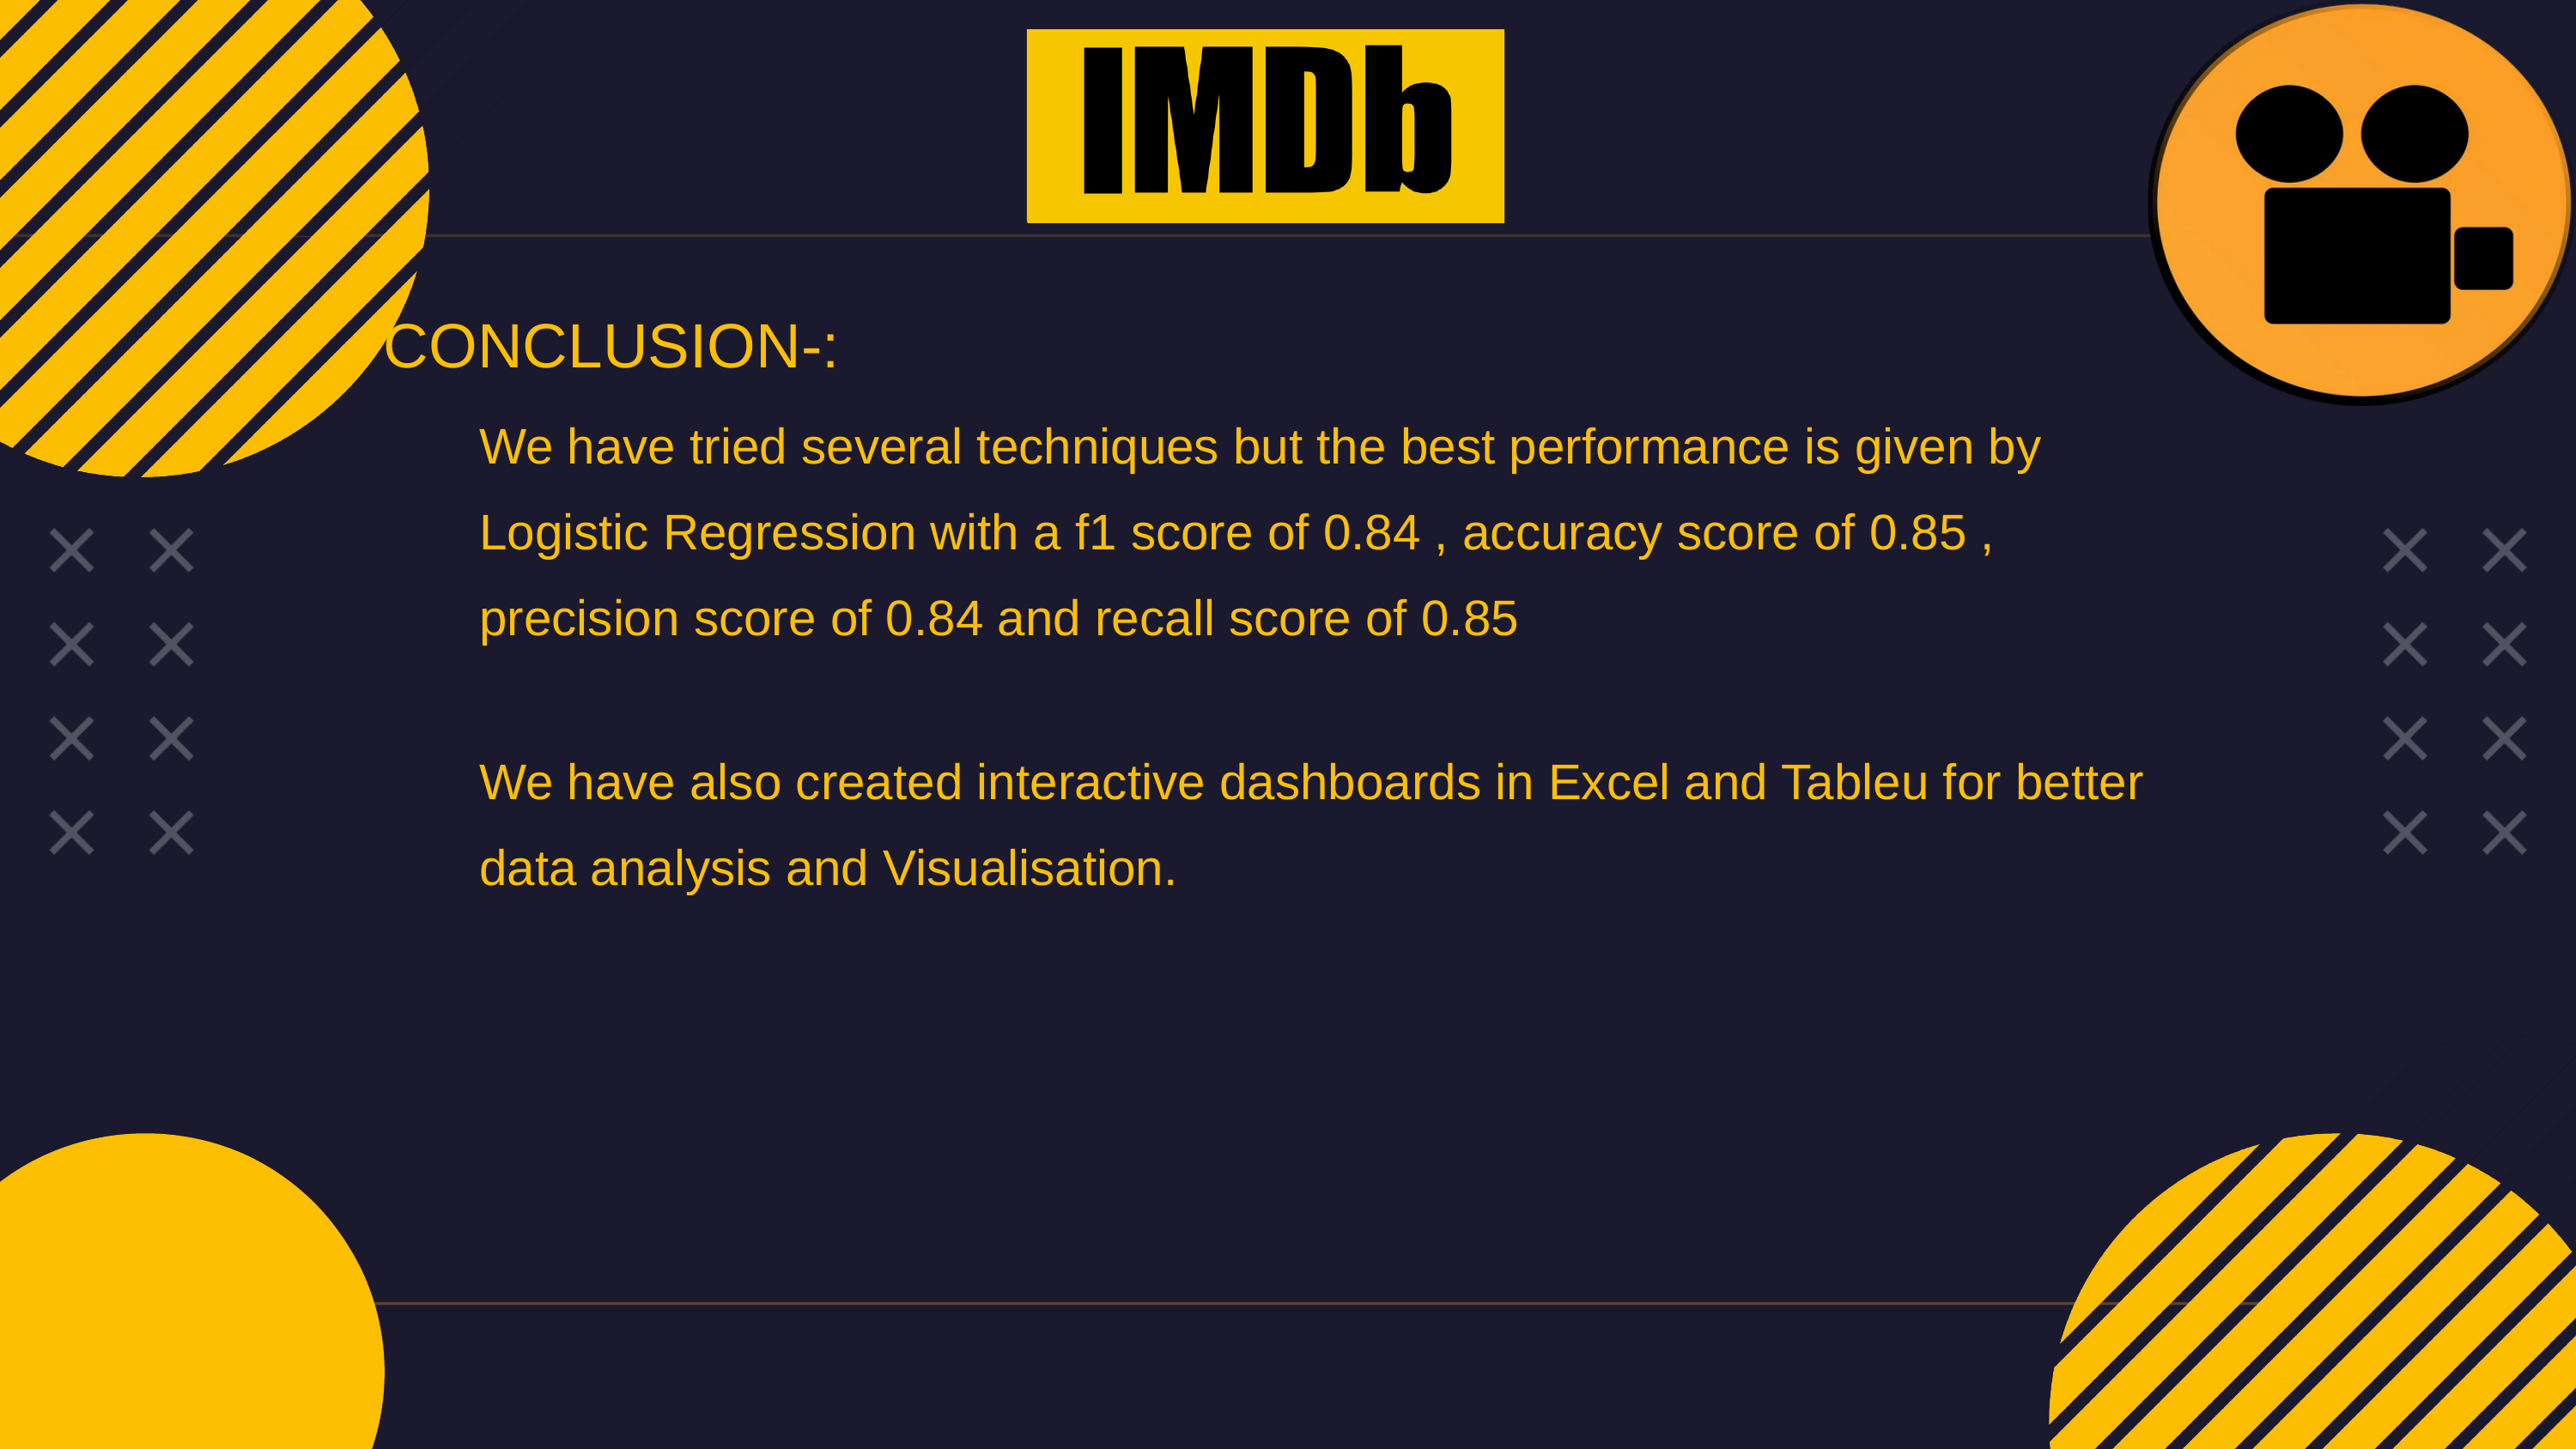

CONCLUSION-:
We have tried several techniques but the best performance is given by Logistic Regression with a f1 score of 0.84 , accuracy score of 0.85 , precision score of 0.84 and recall score of 0.85

We have also created interactive dashboards in Excel and Tableu for better data analysis and Visualisation.